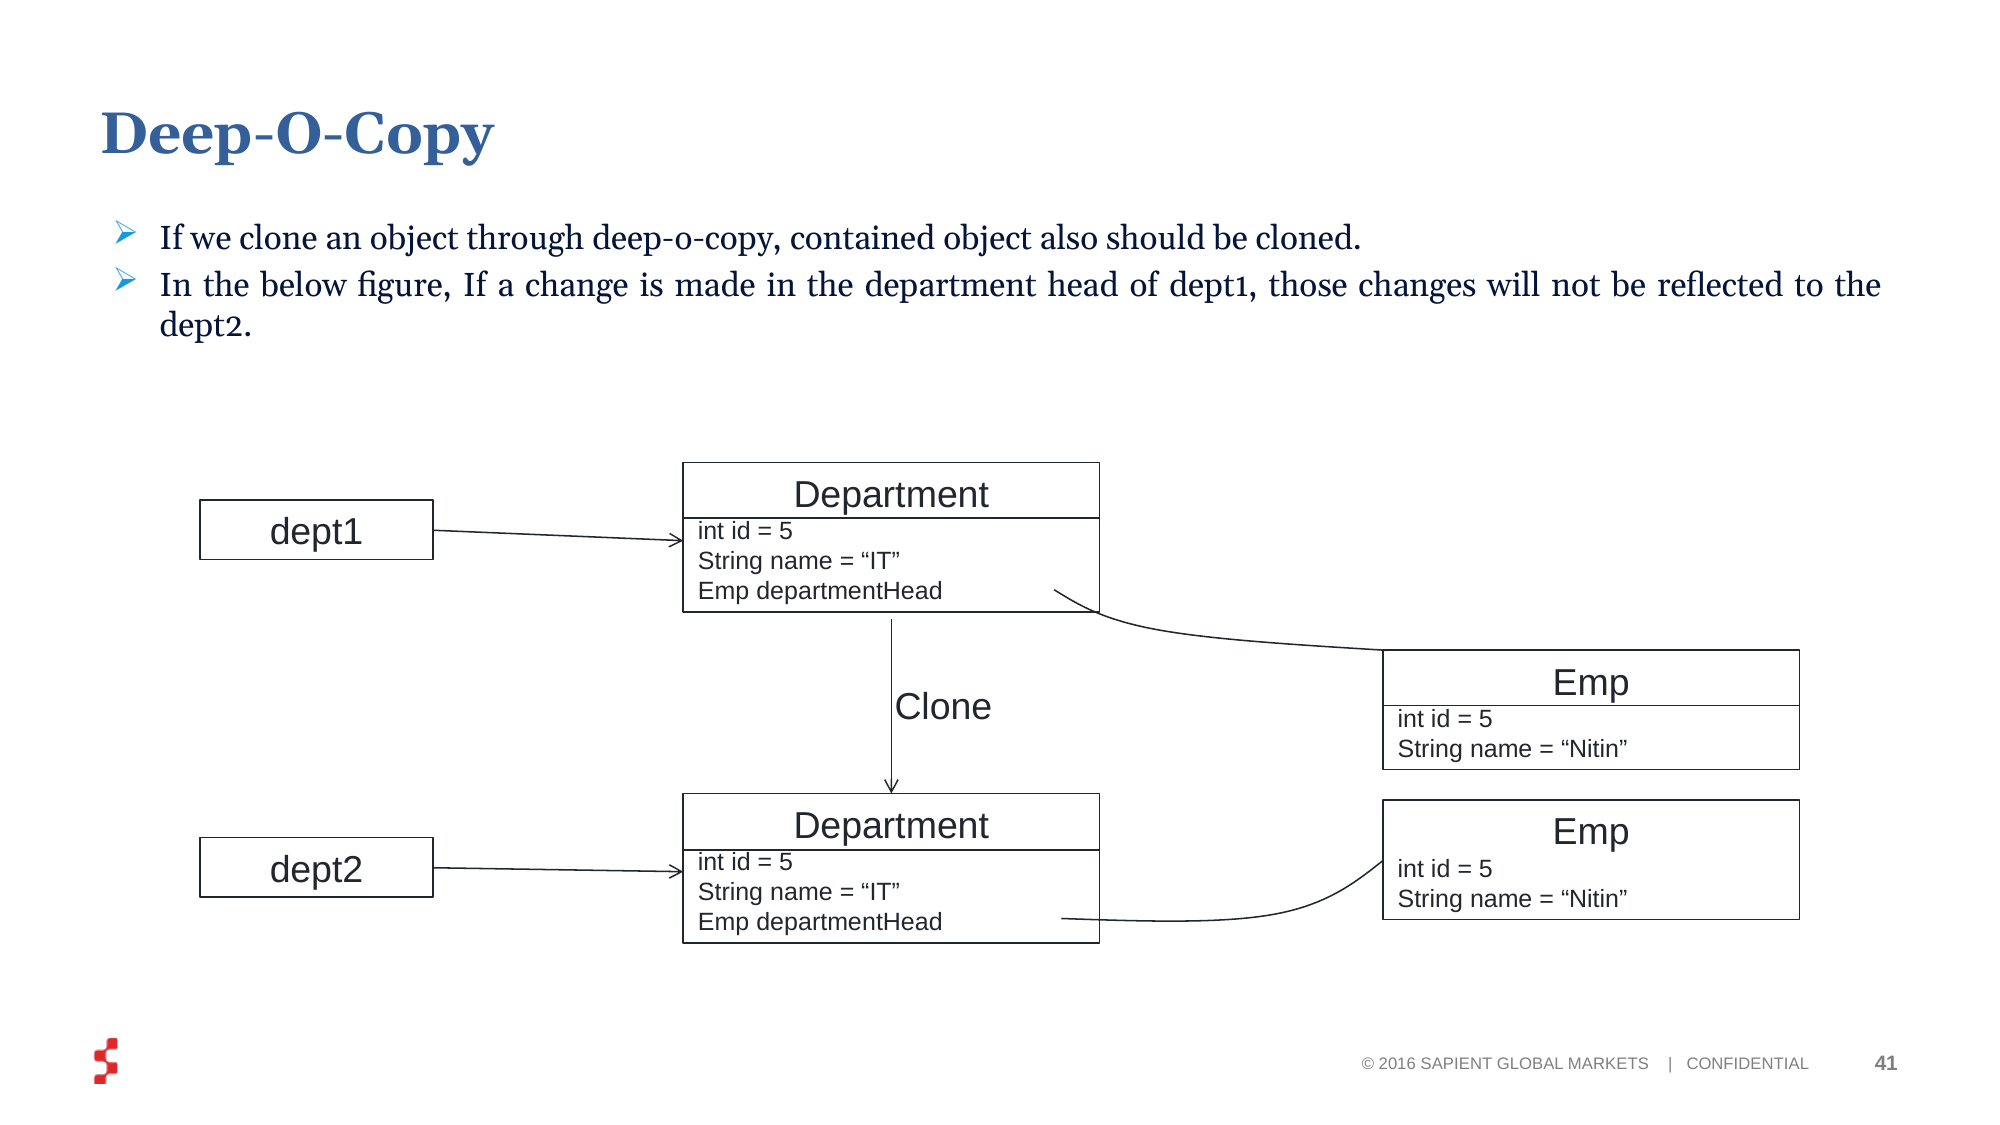

# Deep-O-Copy
If we clone an object through deep-o-copy, contained object also should be cloned.
In the below figure, If a change is made in the department head of dept1, those changes will not be reflected to the dept2.
Department
int id = 5
String name = “IT”
Emp departmentHead
dept1

Emp
int id = 5
String name = “Nitin”
Department
int id = 5
String name = “IT”
Emp departmentHead
dept2

Clone
Emp
int id = 5
String name = “Nitin”